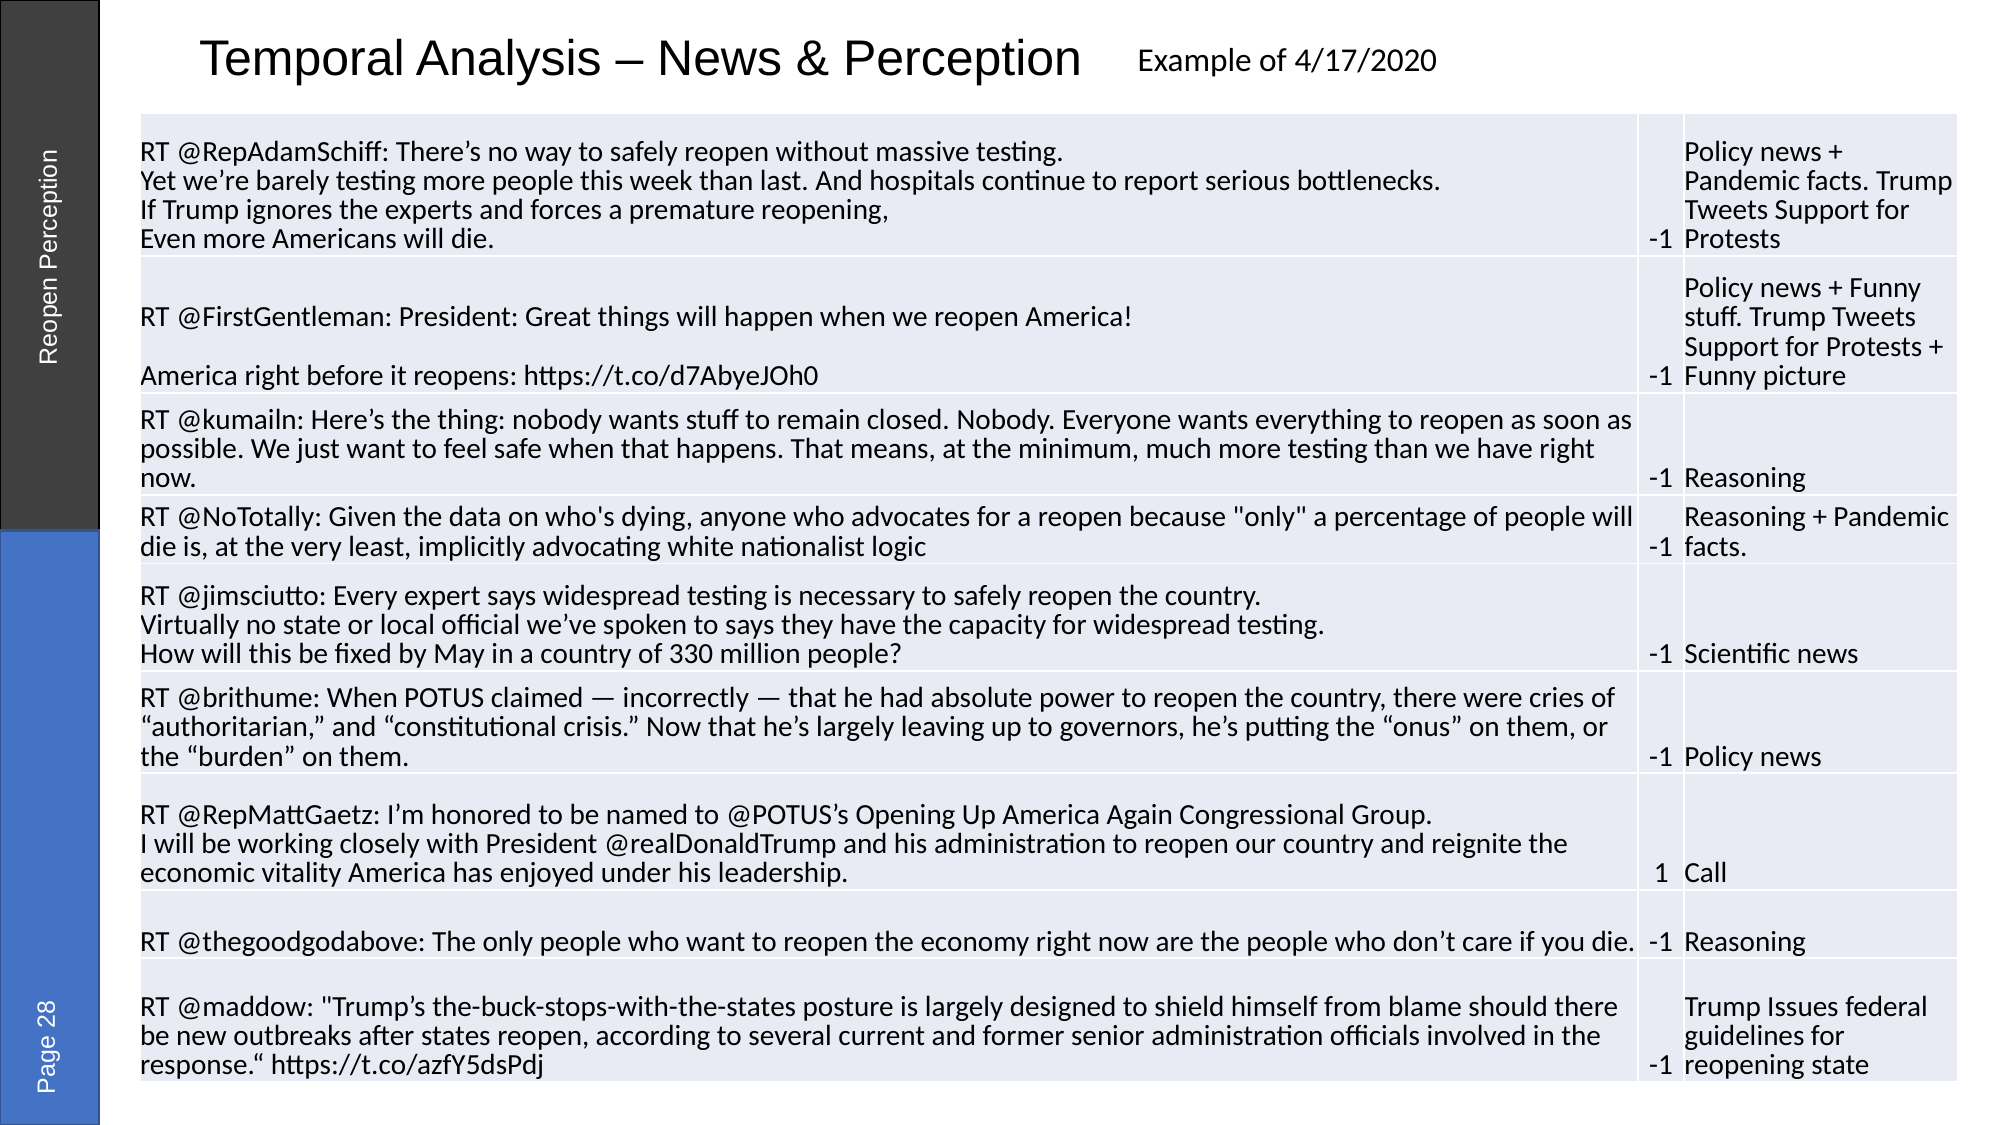

Temporal Analysis – News & Perception
Example of 4/17/2020
| RT @RepAdamSchiff: There’s no way to safely reopen without massive testing. Yet we’re barely testing more people this week than last. And hospitals continue to report serious bottlenecks. If Trump ignores the experts and forces a premature reopening, Even more Americans will die. | -1 | Policy news + Pandemic facts. Trump Tweets Support for Protests |
| --- | --- | --- |
| RT @FirstGentleman: President: Great things will happen when we reopen America! America right before it reopens: https://t.co/d7AbyeJOh0 | -1 | Policy news + Funny stuff. Trump Tweets Support for Protests + Funny picture |
| RT @kumailn: Here’s the thing: nobody wants stuff to remain closed. Nobody. Everyone wants everything to reopen as soon as possible. We just want to feel safe when that happens. That means, at the minimum, much more testing than we have right now. | -1 | Reasoning |
| RT @NoTotally: Given the data on who's dying, anyone who advocates for a reopen because "only" a percentage of people will die is, at the very least, implicitly advocating white nationalist logic | -1 | Reasoning + Pandemic facts. |
| RT @jimsciutto: Every expert says widespread testing is necessary to safely reopen the country. Virtually no state or local official we’ve spoken to says they have the capacity for widespread testing. How will this be fixed by May in a country of 330 million people? | -1 | Scientific news |
| RT @brithume: When POTUS claimed — incorrectly — that he had absolute power to reopen the country, there were cries of “authoritarian,” and “constitutional crisis.” Now that he’s largely leaving up to governors, he’s putting the “onus” on them, or the “burden” on them. | -1 | Policy news |
| RT @RepMattGaetz: I’m honored to be named to @POTUS’s Opening Up America Again Congressional Group. I will be working closely with President @realDonaldTrump and his administration to reopen our country and reignite the economic vitality America has enjoyed under his leadership. | 1 | Call |
| RT @thegoodgodabove: The only people who want to reopen the economy right now are the people who don’t care if you die. | -1 | Reasoning |
| RT @maddow: "Trump’s the-buck-stops-with-the-states posture is largely designed to shield himself from blame should there be new outbreaks after states reopen, according to several current and former senior administration officials involved in the response.“ https://t.co/azfY5dsPdj | -1 | Trump Issues federal guidelines for reopening state |

Reopen Perception

Page 28